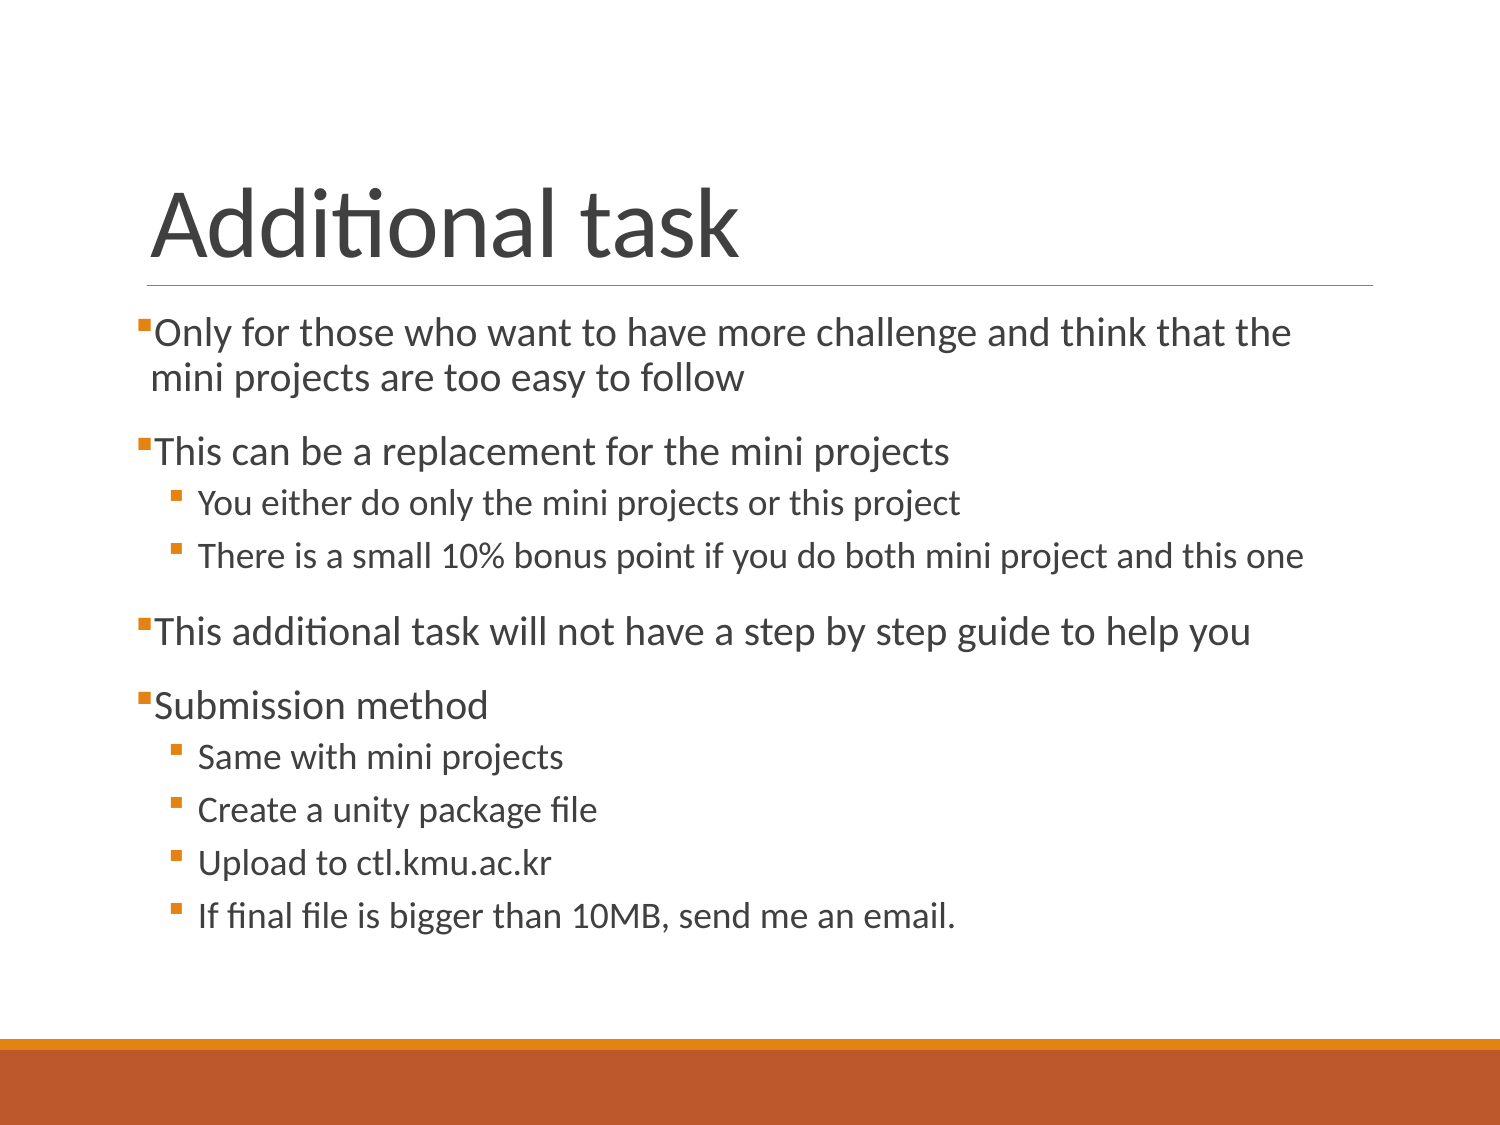

# Additional task
Only for those who want to have more challenge and think that the mini projects are too easy to follow
This can be a replacement for the mini projects
You either do only the mini projects or this project
There is a small 10% bonus point if you do both mini project and this one
This additional task will not have a step by step guide to help you
Submission method
Same with mini projects
Create a unity package file
Upload to ctl.kmu.ac.kr
If final file is bigger than 10MB, send me an email.